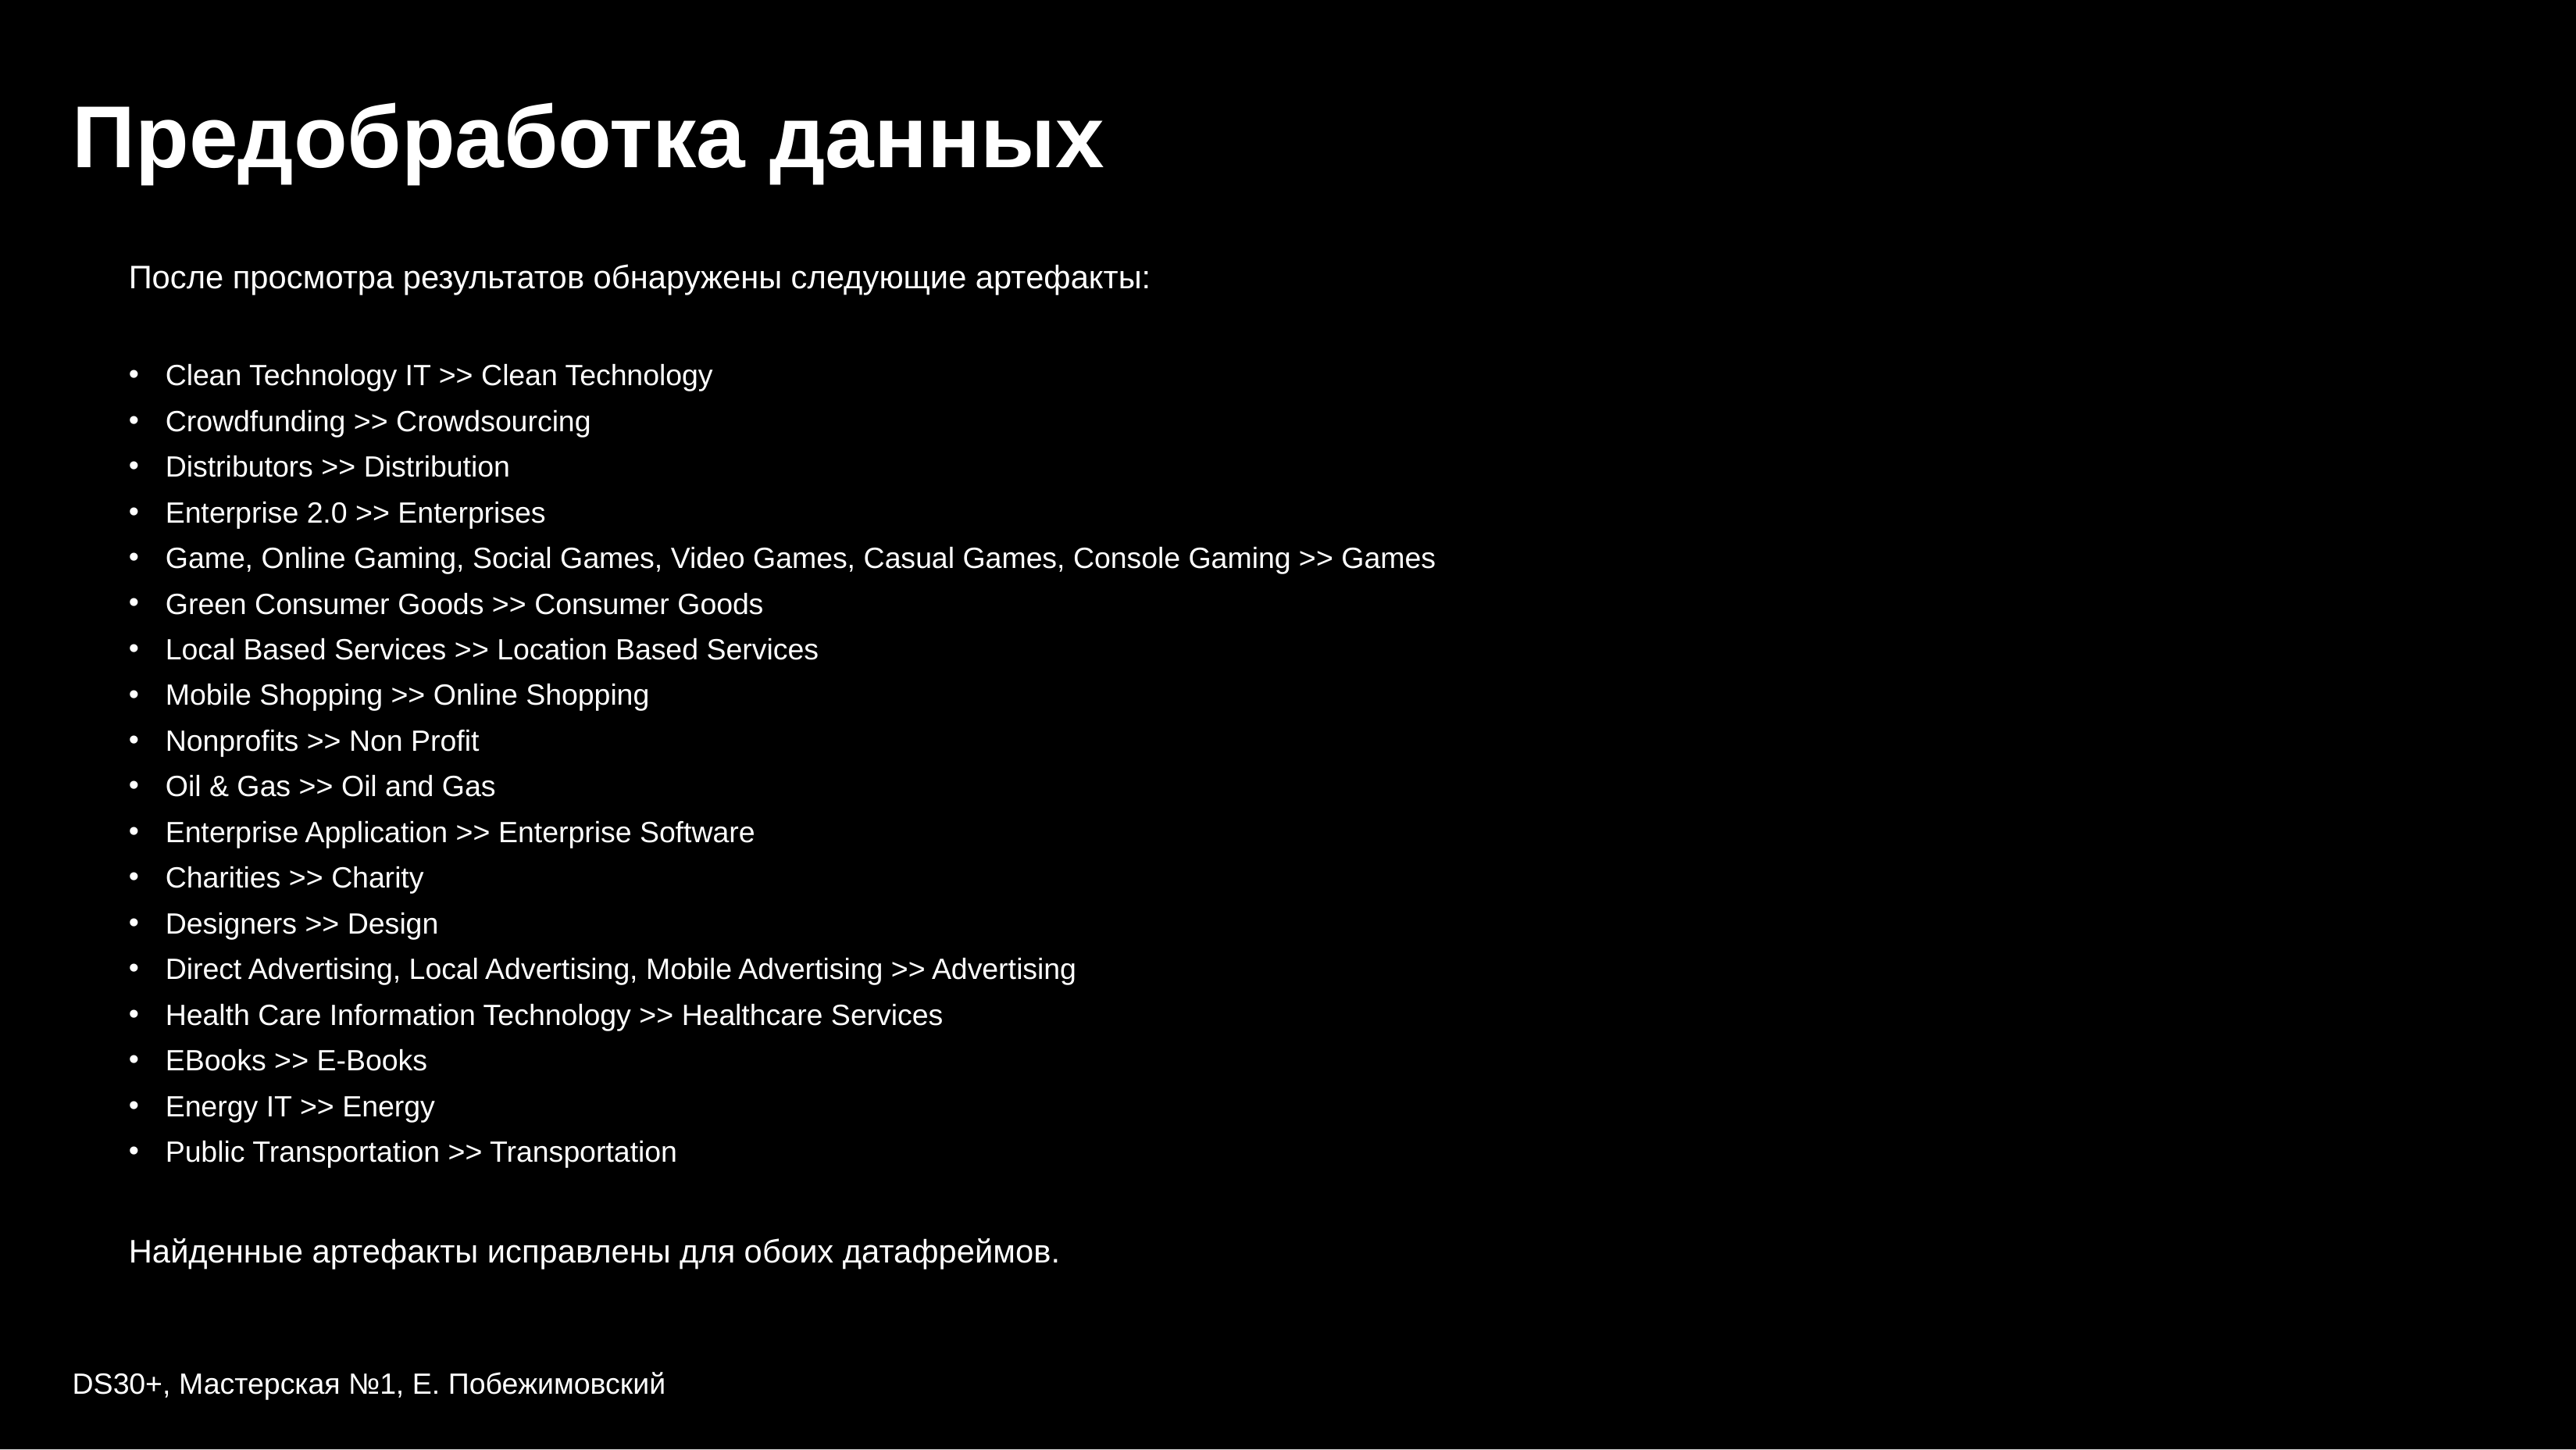

# Предобработка данных
После просмотра результатов обнаружены следующие артефакты:

Clean Technology IT >> Clean Technology
Crowdfunding >> Crowdsourcing
Distributors >> Distribution
Enterprise 2.0 >> Enterprises
Game, Online Gaming, Social Games, Video Games, Casual Games, Console Gaming >> Games
Green Consumer Goods >> Consumer Goods
Local Based Services >> Location Based Services
Mobile Shopping >> Online Shopping
Nonprofits >> Non Profit
Oil & Gas >> Oil and Gas
Enterprise Application >> Enterprise Software
Charities >> Charity
Designers >> Design
Direct Advertising, Local Advertising, Mobile Advertising >> Advertising
Health Care Information Technology >> Healthcare Services
EBooks >> E-Books
Energy IT >> Energy
Public Transportation >> Transportation

Найденные артефакты исправлены для обоих датафреймов.
DS30+, Мастерская №1, Е. Побежимовский